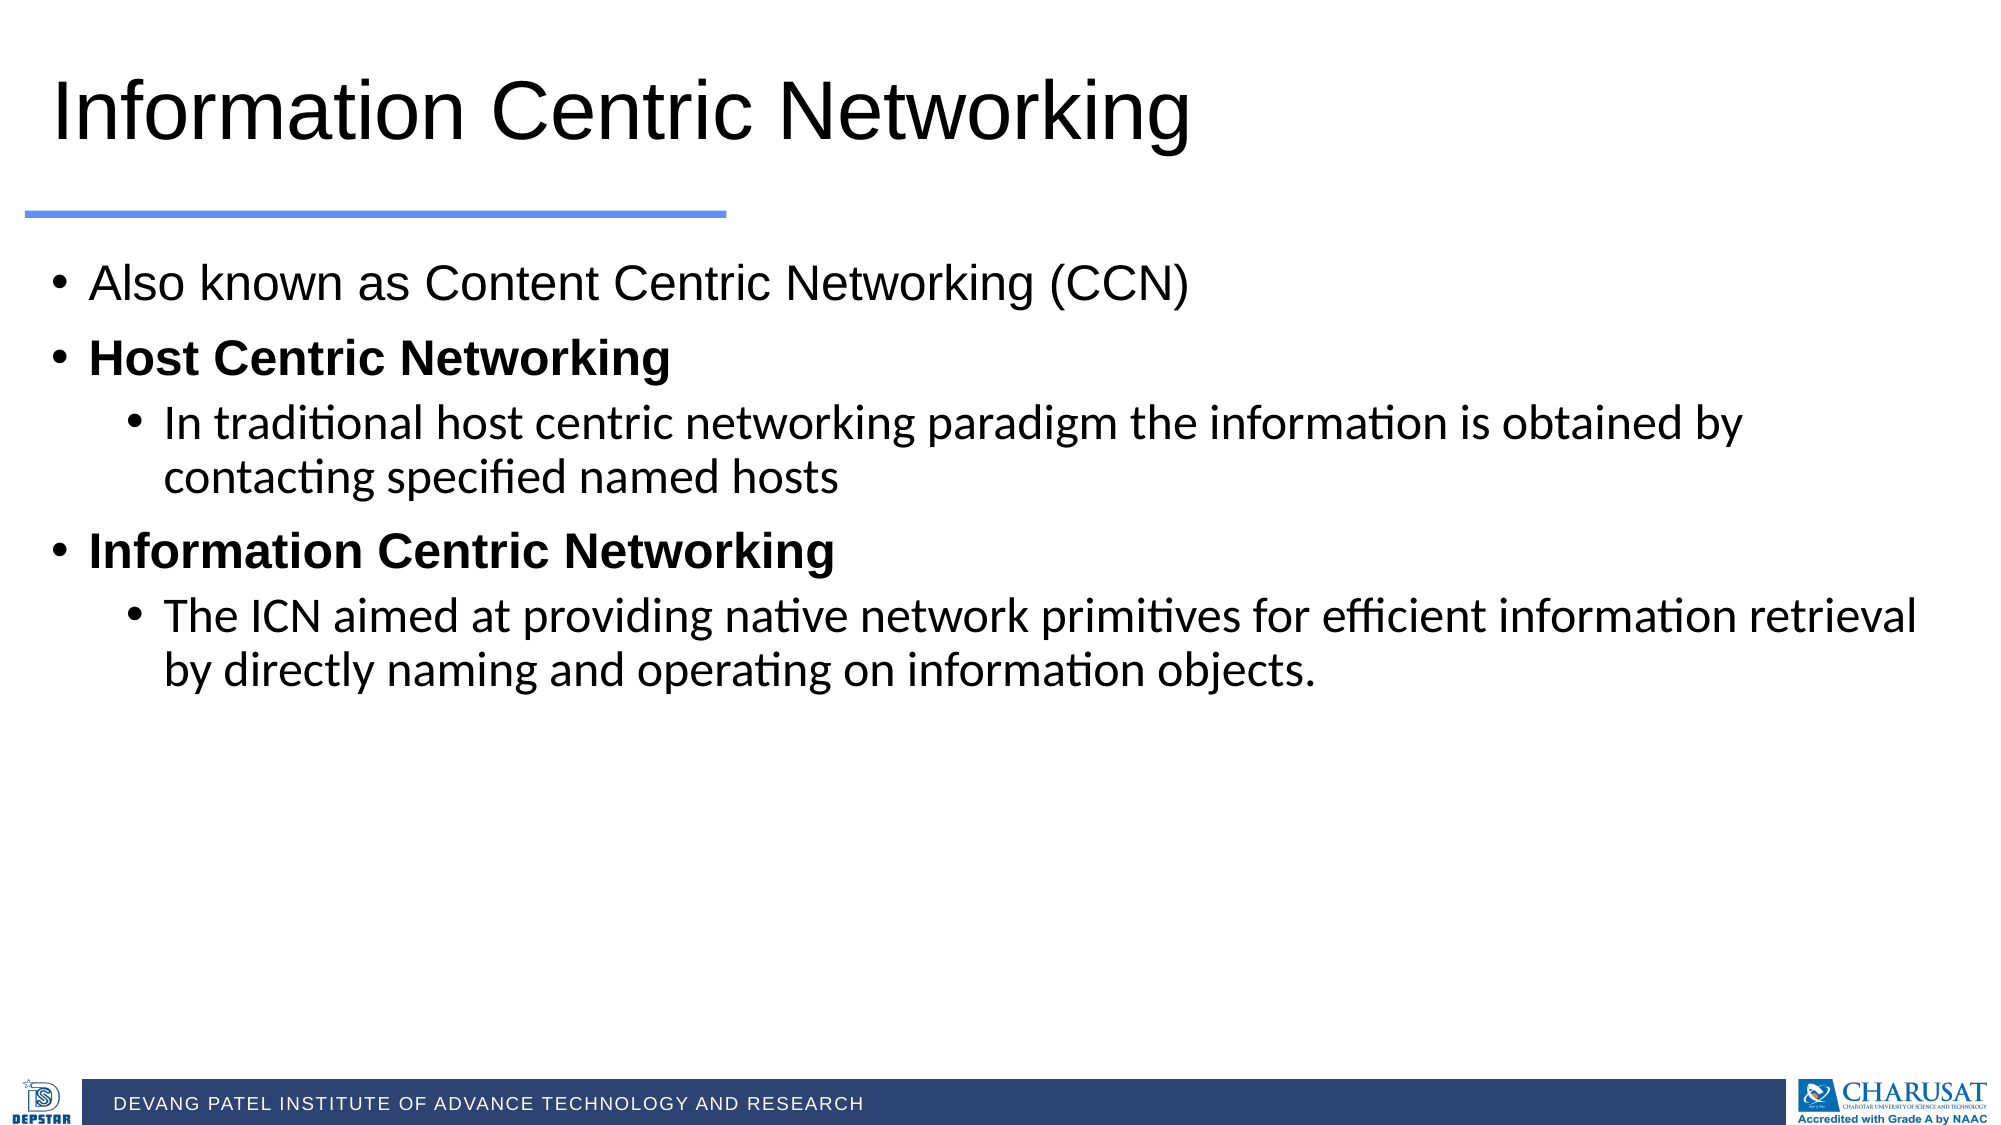

Information Centric Networking
Also known as Content Centric Networking (CCN)
Host Centric Networking
In traditional host centric networking paradigm the information is obtained by contacting specified named hosts
Information Centric Networking
The ICN aimed at providing native network primitives for efficient information retrieval by directly naming and operating on information objects.